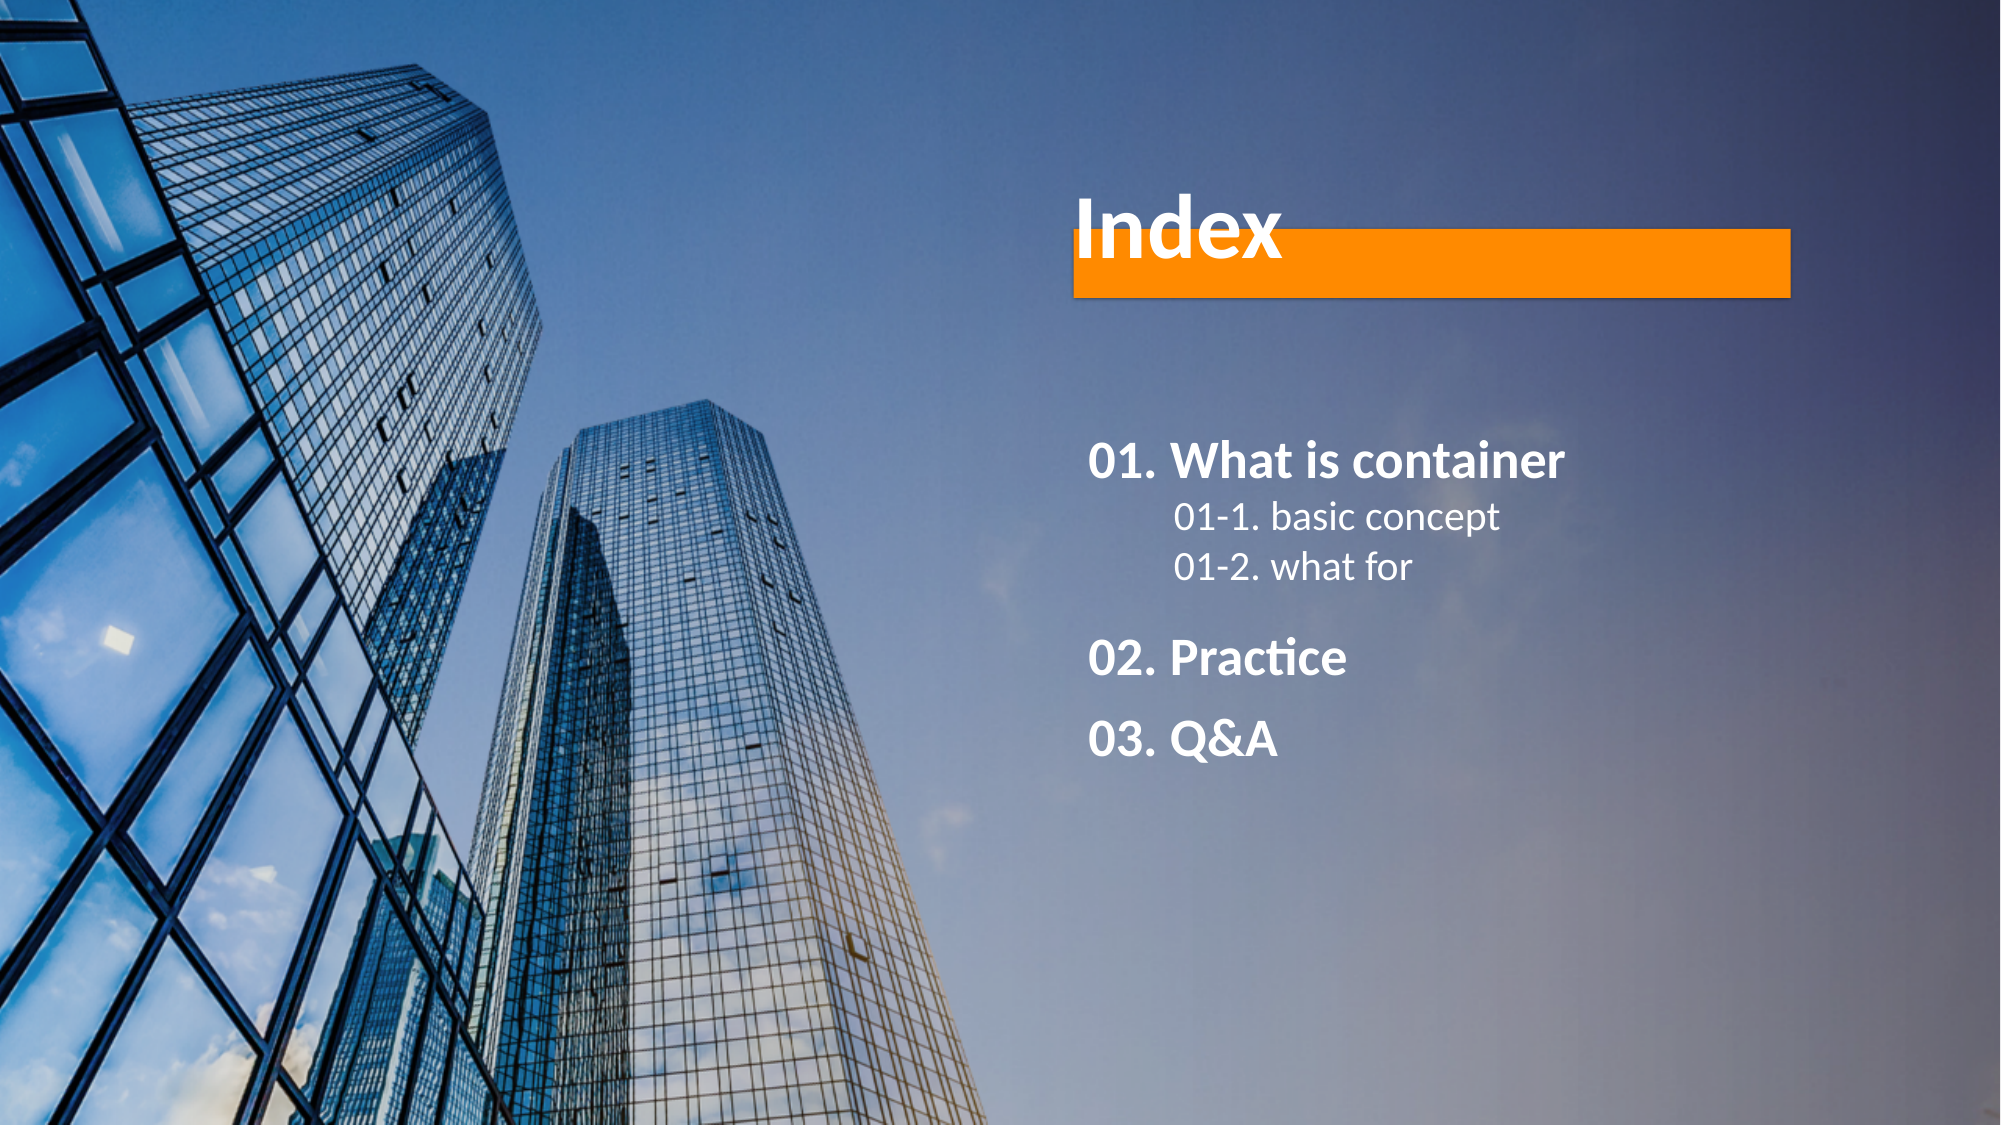

Index

01. What is container
01-1. basic concept
01-2. what for
02. Practice
03. Q&A